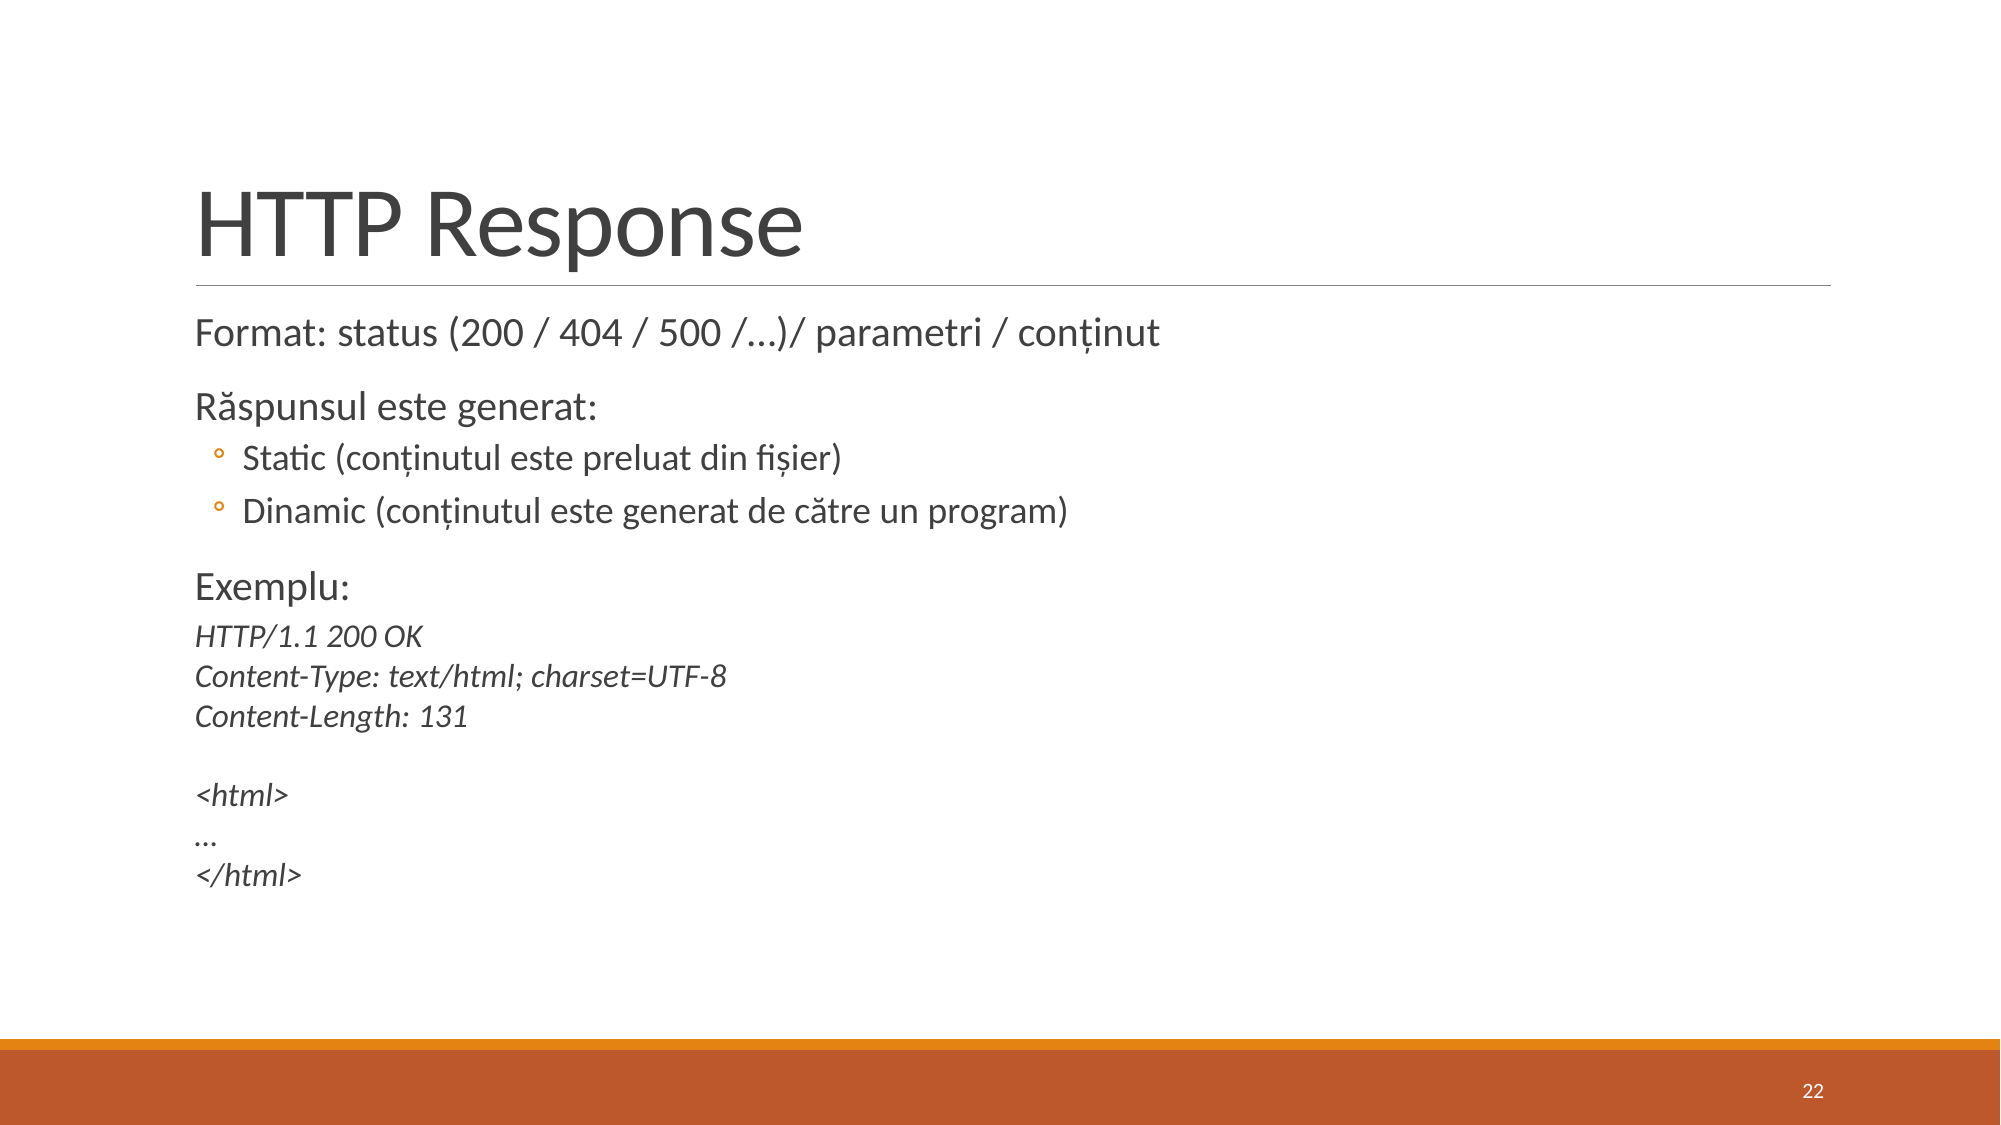

# HTTP Response
Format: status (200 / 404 / 500 /…)/ parametri / conținut
Răspunsul este generat:
Static (conținutul este preluat din fișier)
Dinamic (conținutul este generat de către un program)
Exemplu:
HTTP/1.1 200 OK
Content-Type: text/html; charset=UTF-8
Content-Length: 131

<html>
…
</html>

22